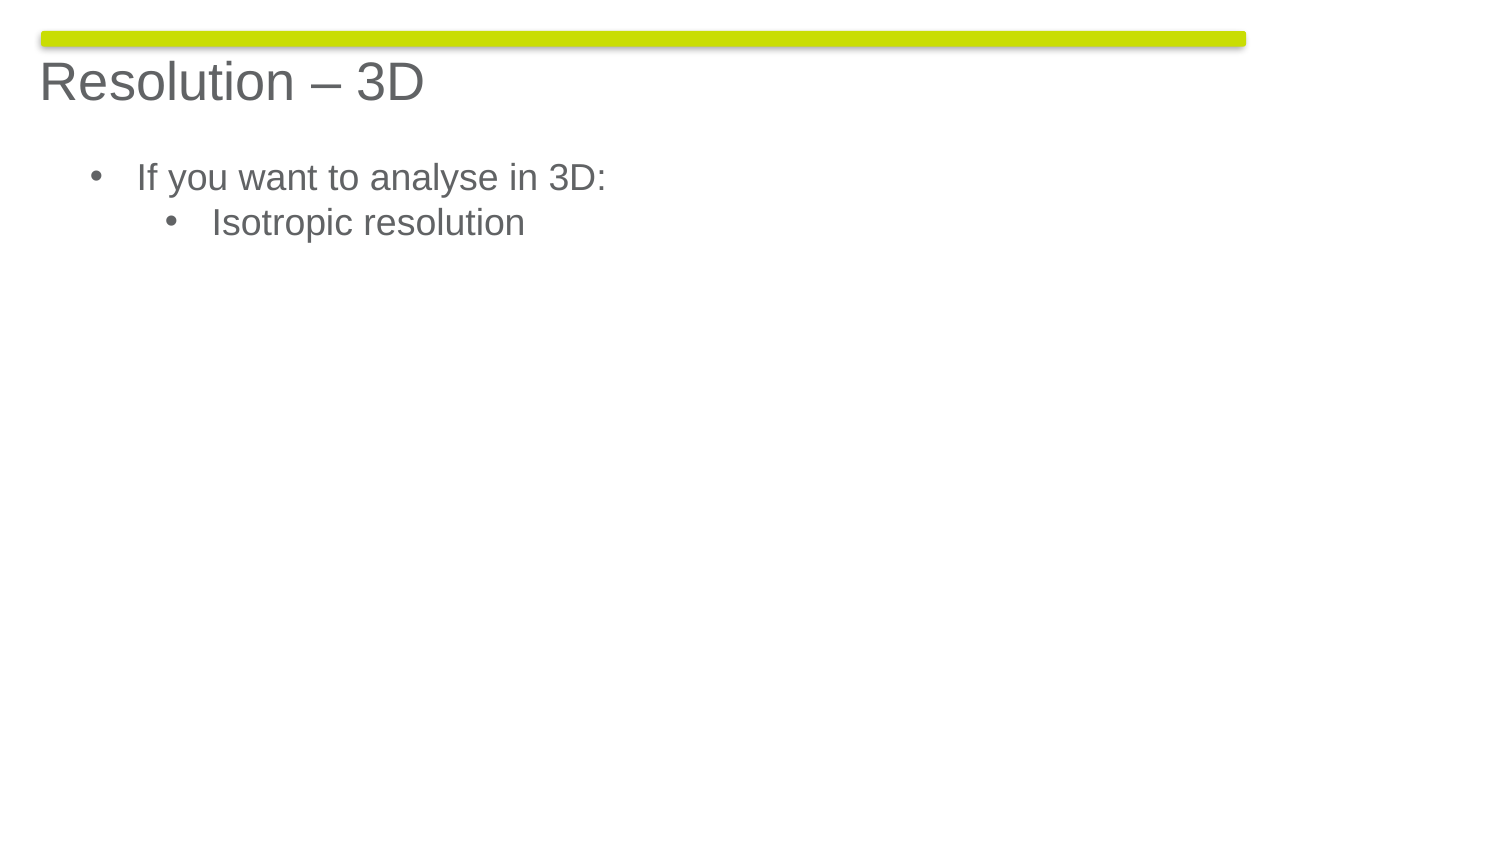

Resolution – 3D

If you want to analyse in 3D:
Isotropic resolution